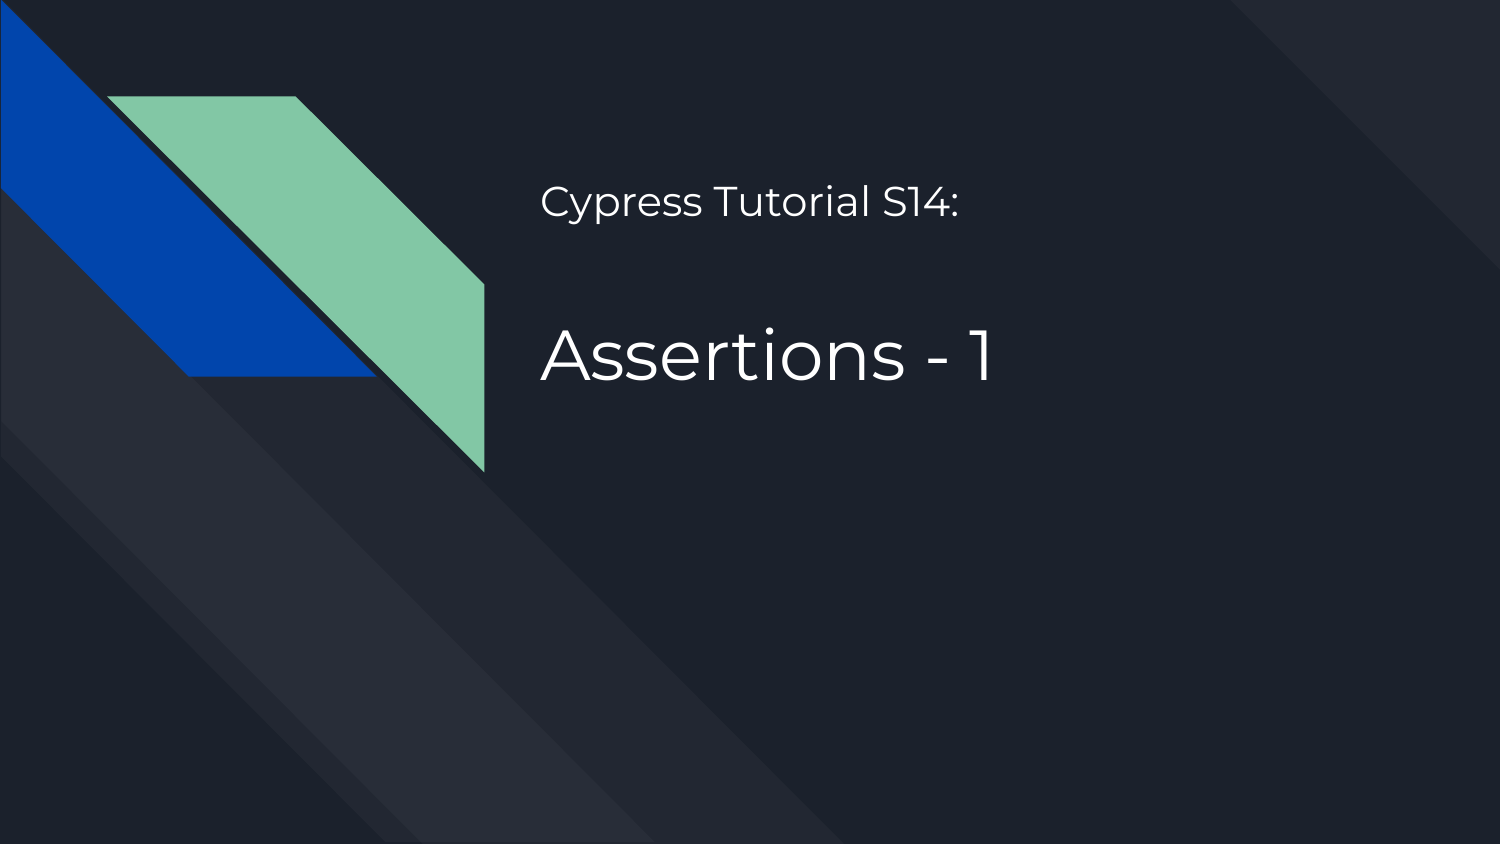

# Cypress Tutorial S14: Assertions - 1